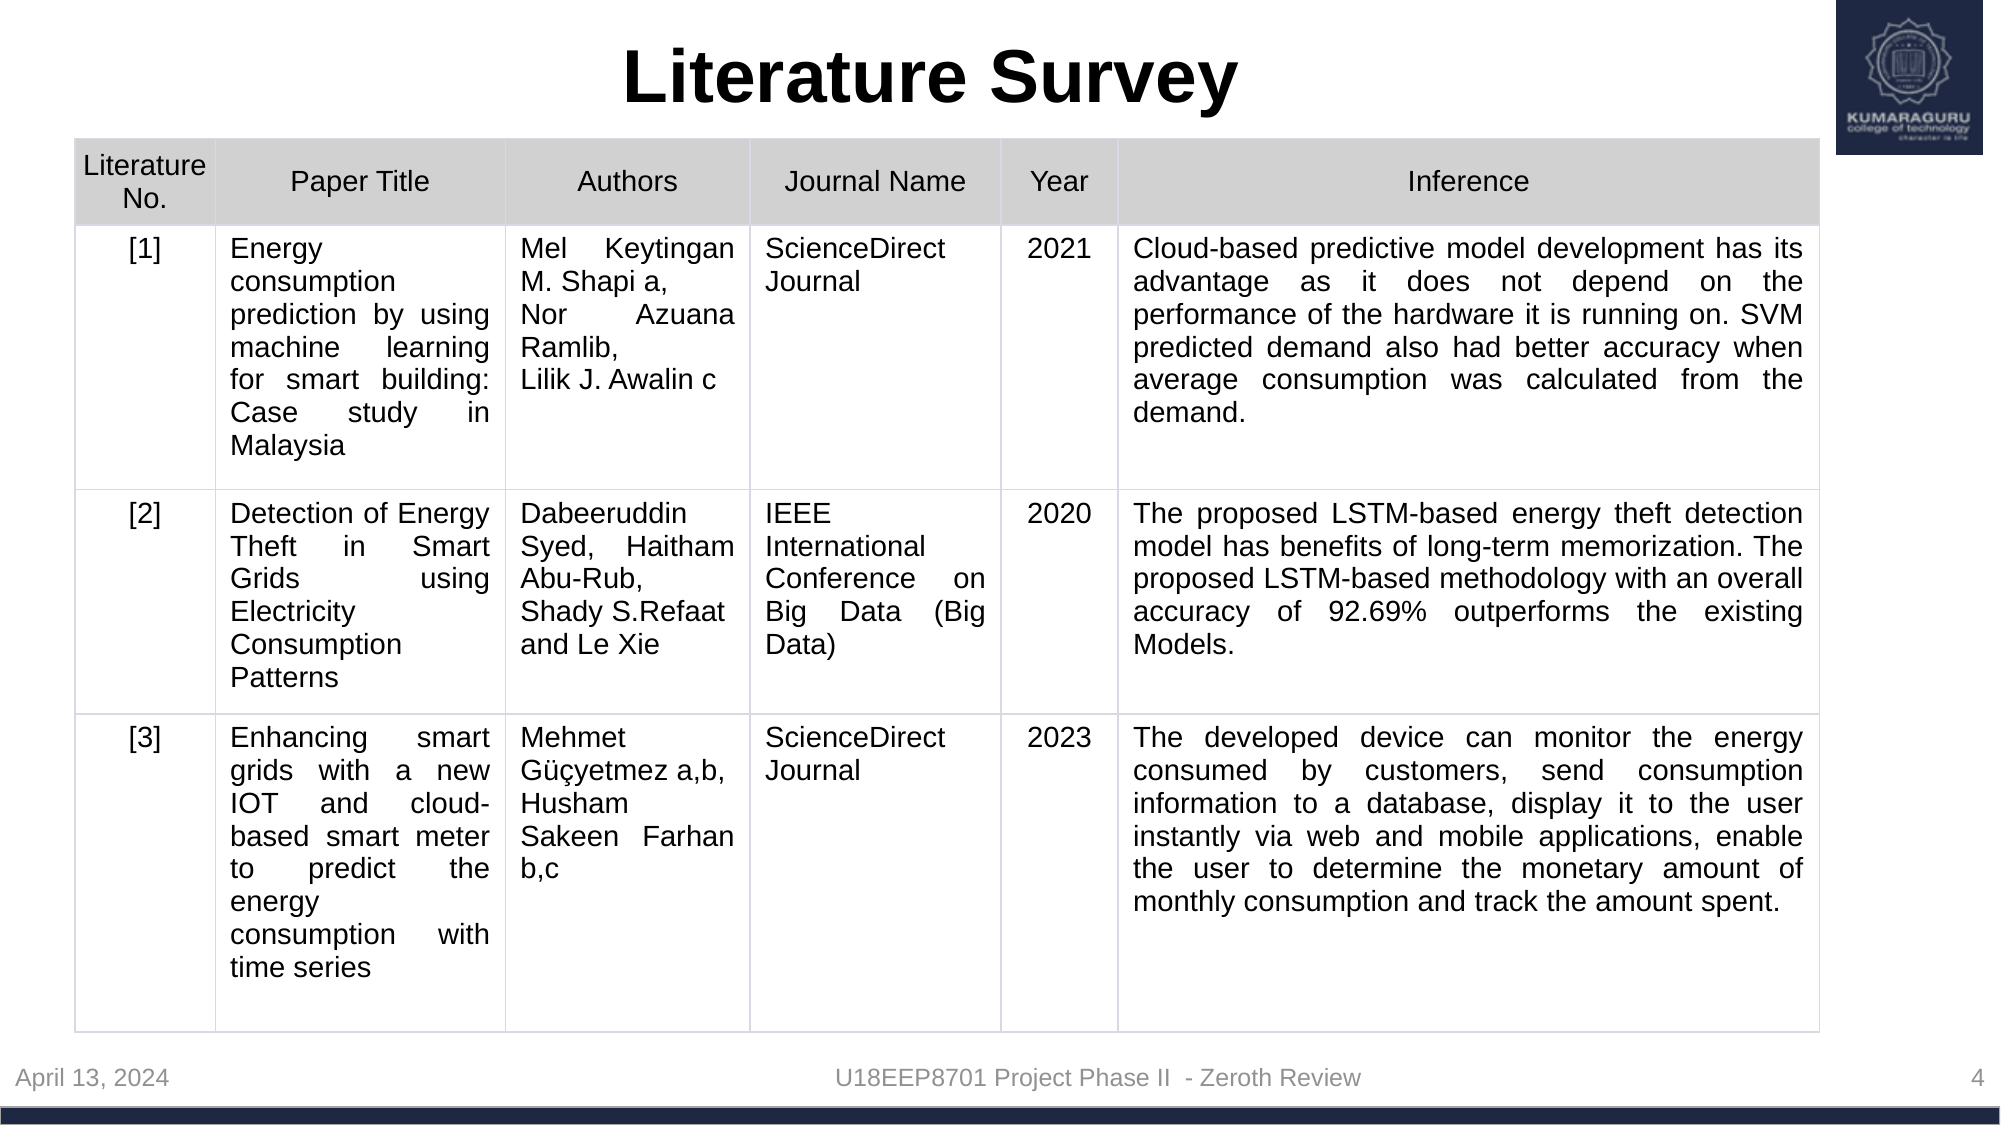

# Literature Survey
| Literature No. | Paper Title | Authors | Journal Name | Year | Inference |
| --- | --- | --- | --- | --- | --- |
| [1] | Energy consumption prediction by using machine learning for smart building: Case study in Malaysia | Mel Keytingan M. Shapi a, Nor Azuana Ramlib, Lilik J. Awalin c | ScienceDirect Journal | 2021 | Cloud-based predictive model development has its advantage as it does not depend on the performance of the hardware it is running on. SVM predicted demand also had better accuracy when average consumption was calculated from the demand. |
| [2] | Detection of Energy Theft in Smart Grids using Electricity Consumption Patterns | Dabeeruddin Syed, Haitham Abu-Rub, Shady S.Refaat and Le Xie | IEEE International Conference on Big Data (Big Data) | 2020 | The proposed LSTM-based energy theft detection model has benefits of long-term memorization. The proposed LSTM-based methodology with an overall accuracy of 92.69% outperforms the existing Models. |
| [3] | Enhancing smart grids with a new IOT and cloud-based smart meter to predict the energy consumption with time series | Mehmet Güçyetmez a,b, Husham Sakeen Farhan b,c | ScienceDirect Journal | 2023 | The developed device can monitor the energy consumed by customers, send consumption information to a database, display it to the user instantly via web and mobile applications, enable the user to determine the monetary amount of monthly consumption and track the amount spent. |
April 13, 2024
U18EEP8701 Project Phase II  - Zeroth Review
4